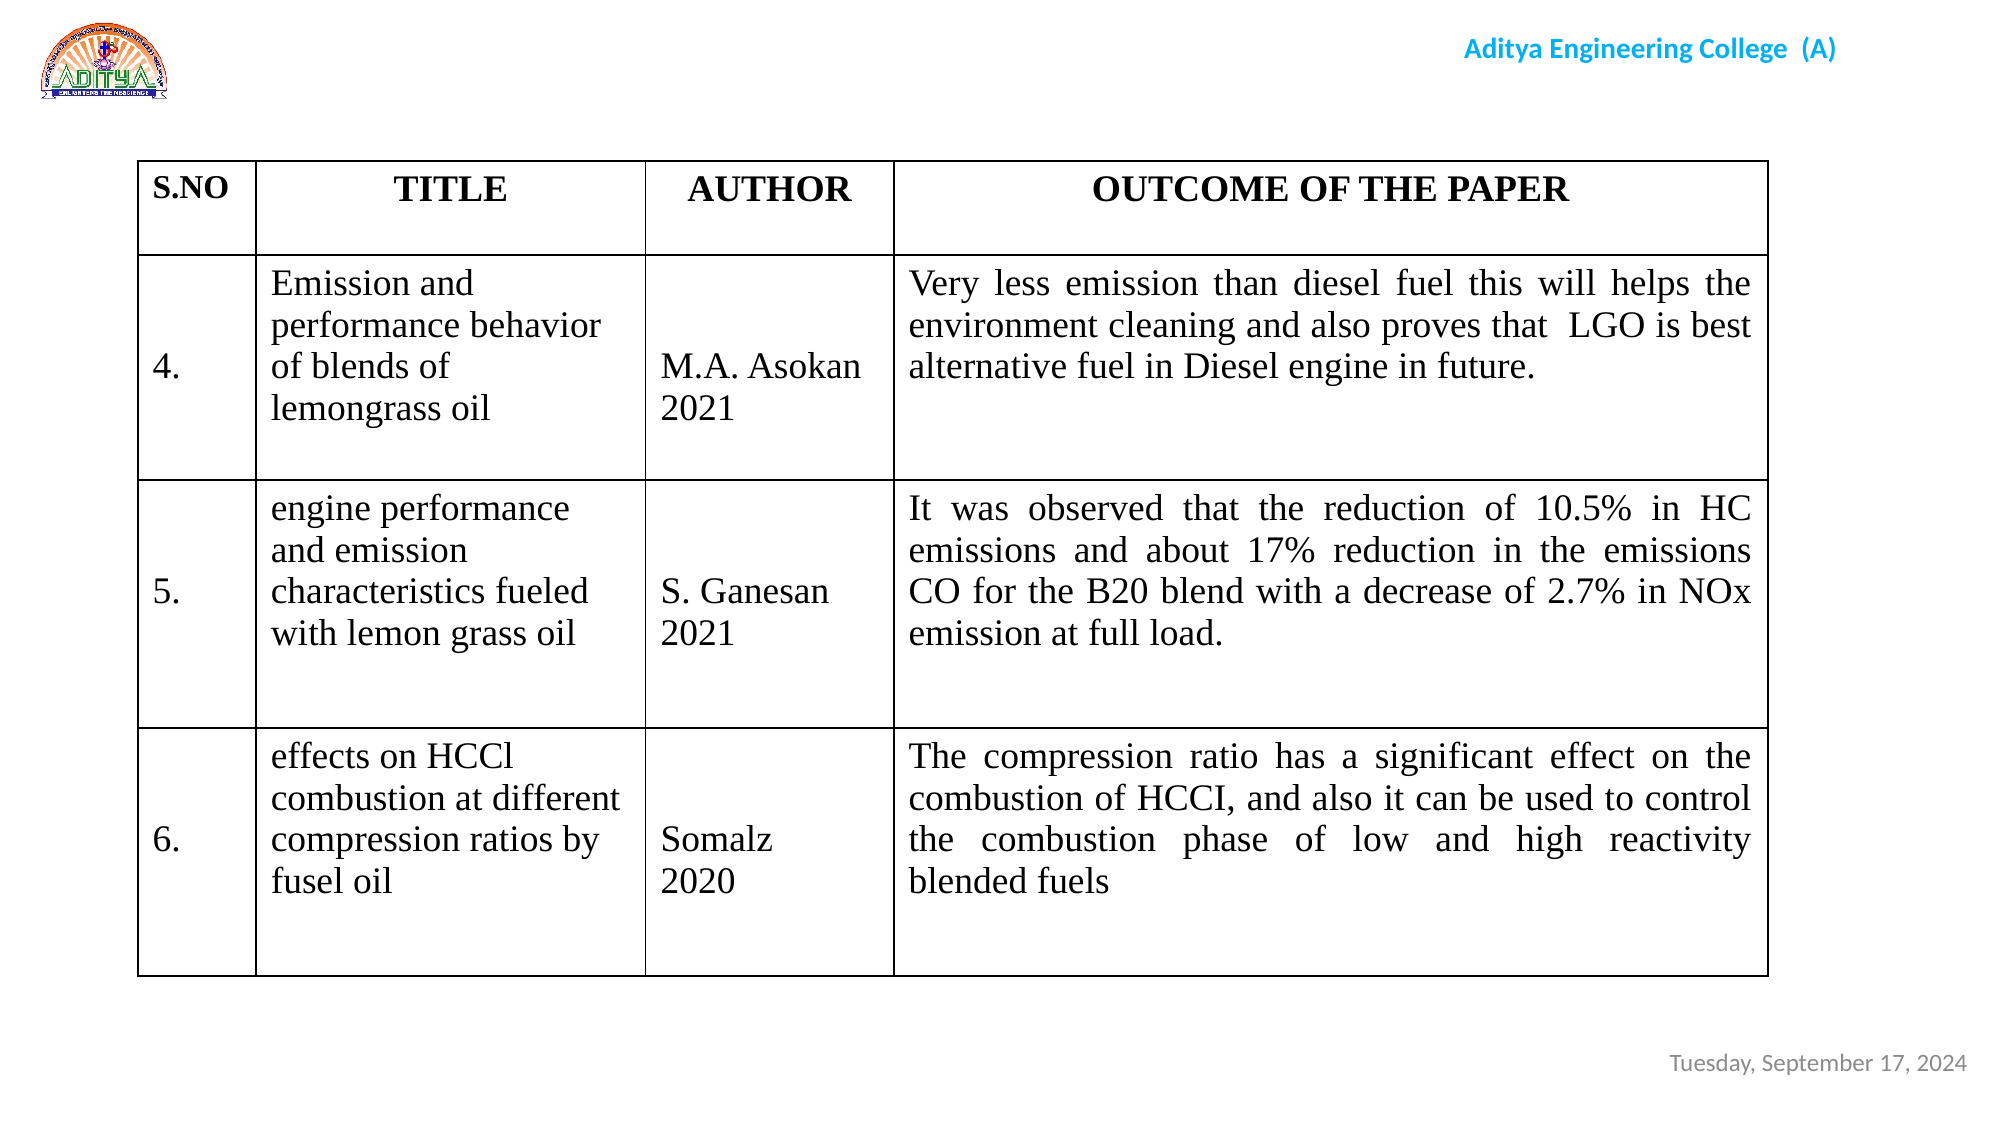

| S.NO | TITLE | AUTHOR | OUTCOME OF THE PAPER |
| --- | --- | --- | --- |
| 4. | Emission and performance behavior of blends of lemongrass oil | M.A. Asokan 2021 | Very less emission than diesel fuel this will helps the environment cleaning and also proves that LGO is best alternative fuel in Diesel engine in future. |
| 5. | engine performance and emission characteristics fueled with lemon grass oil | S. Ganesan 2021 | It was observed that the reduction of 10.5% in HC emissions and about 17% reduction in the emissions CO for the B20 blend with a decrease of 2.7% in NOx emission at full load. |
| 6. | effects on HCCl combustion at different compression ratios by fusel oil | Somalz 2020 | The compression ratio has a significant effect on the combustion of HCCI, and also it can be used to control the combustion phase of low and high reactivity blended fuels |

Tuesday, September 17, 2024